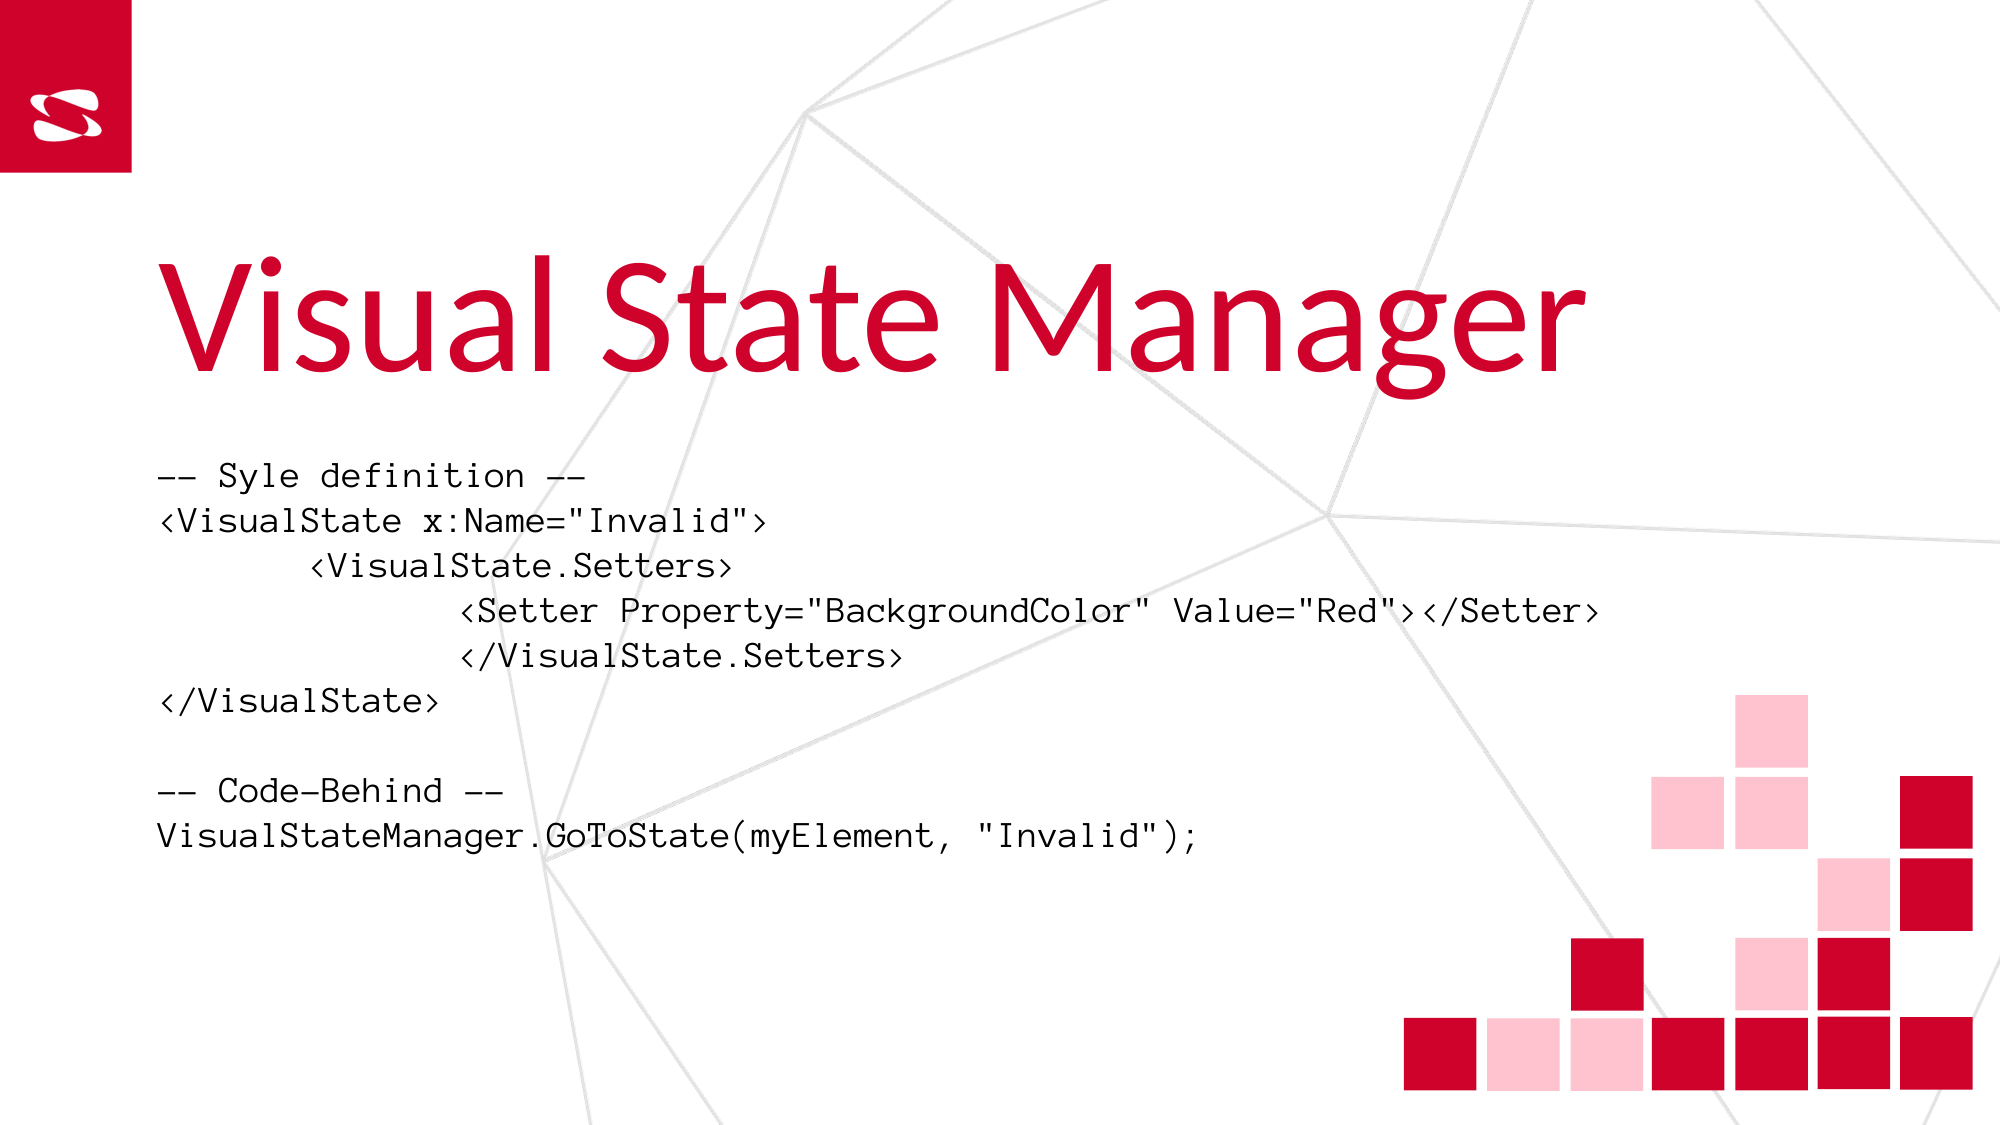

Visual State Manager
-- Syle definition --
<VisualState x:Name="Invalid">
	<VisualState.Setters>                                					<Setter Property="BackgroundColor" Value="Red"></Setter>                            	</VisualState.Setters>
</VisualState>
-- Code-Behind --
VisualStateManager.GoToState(myElement, "Invalid");